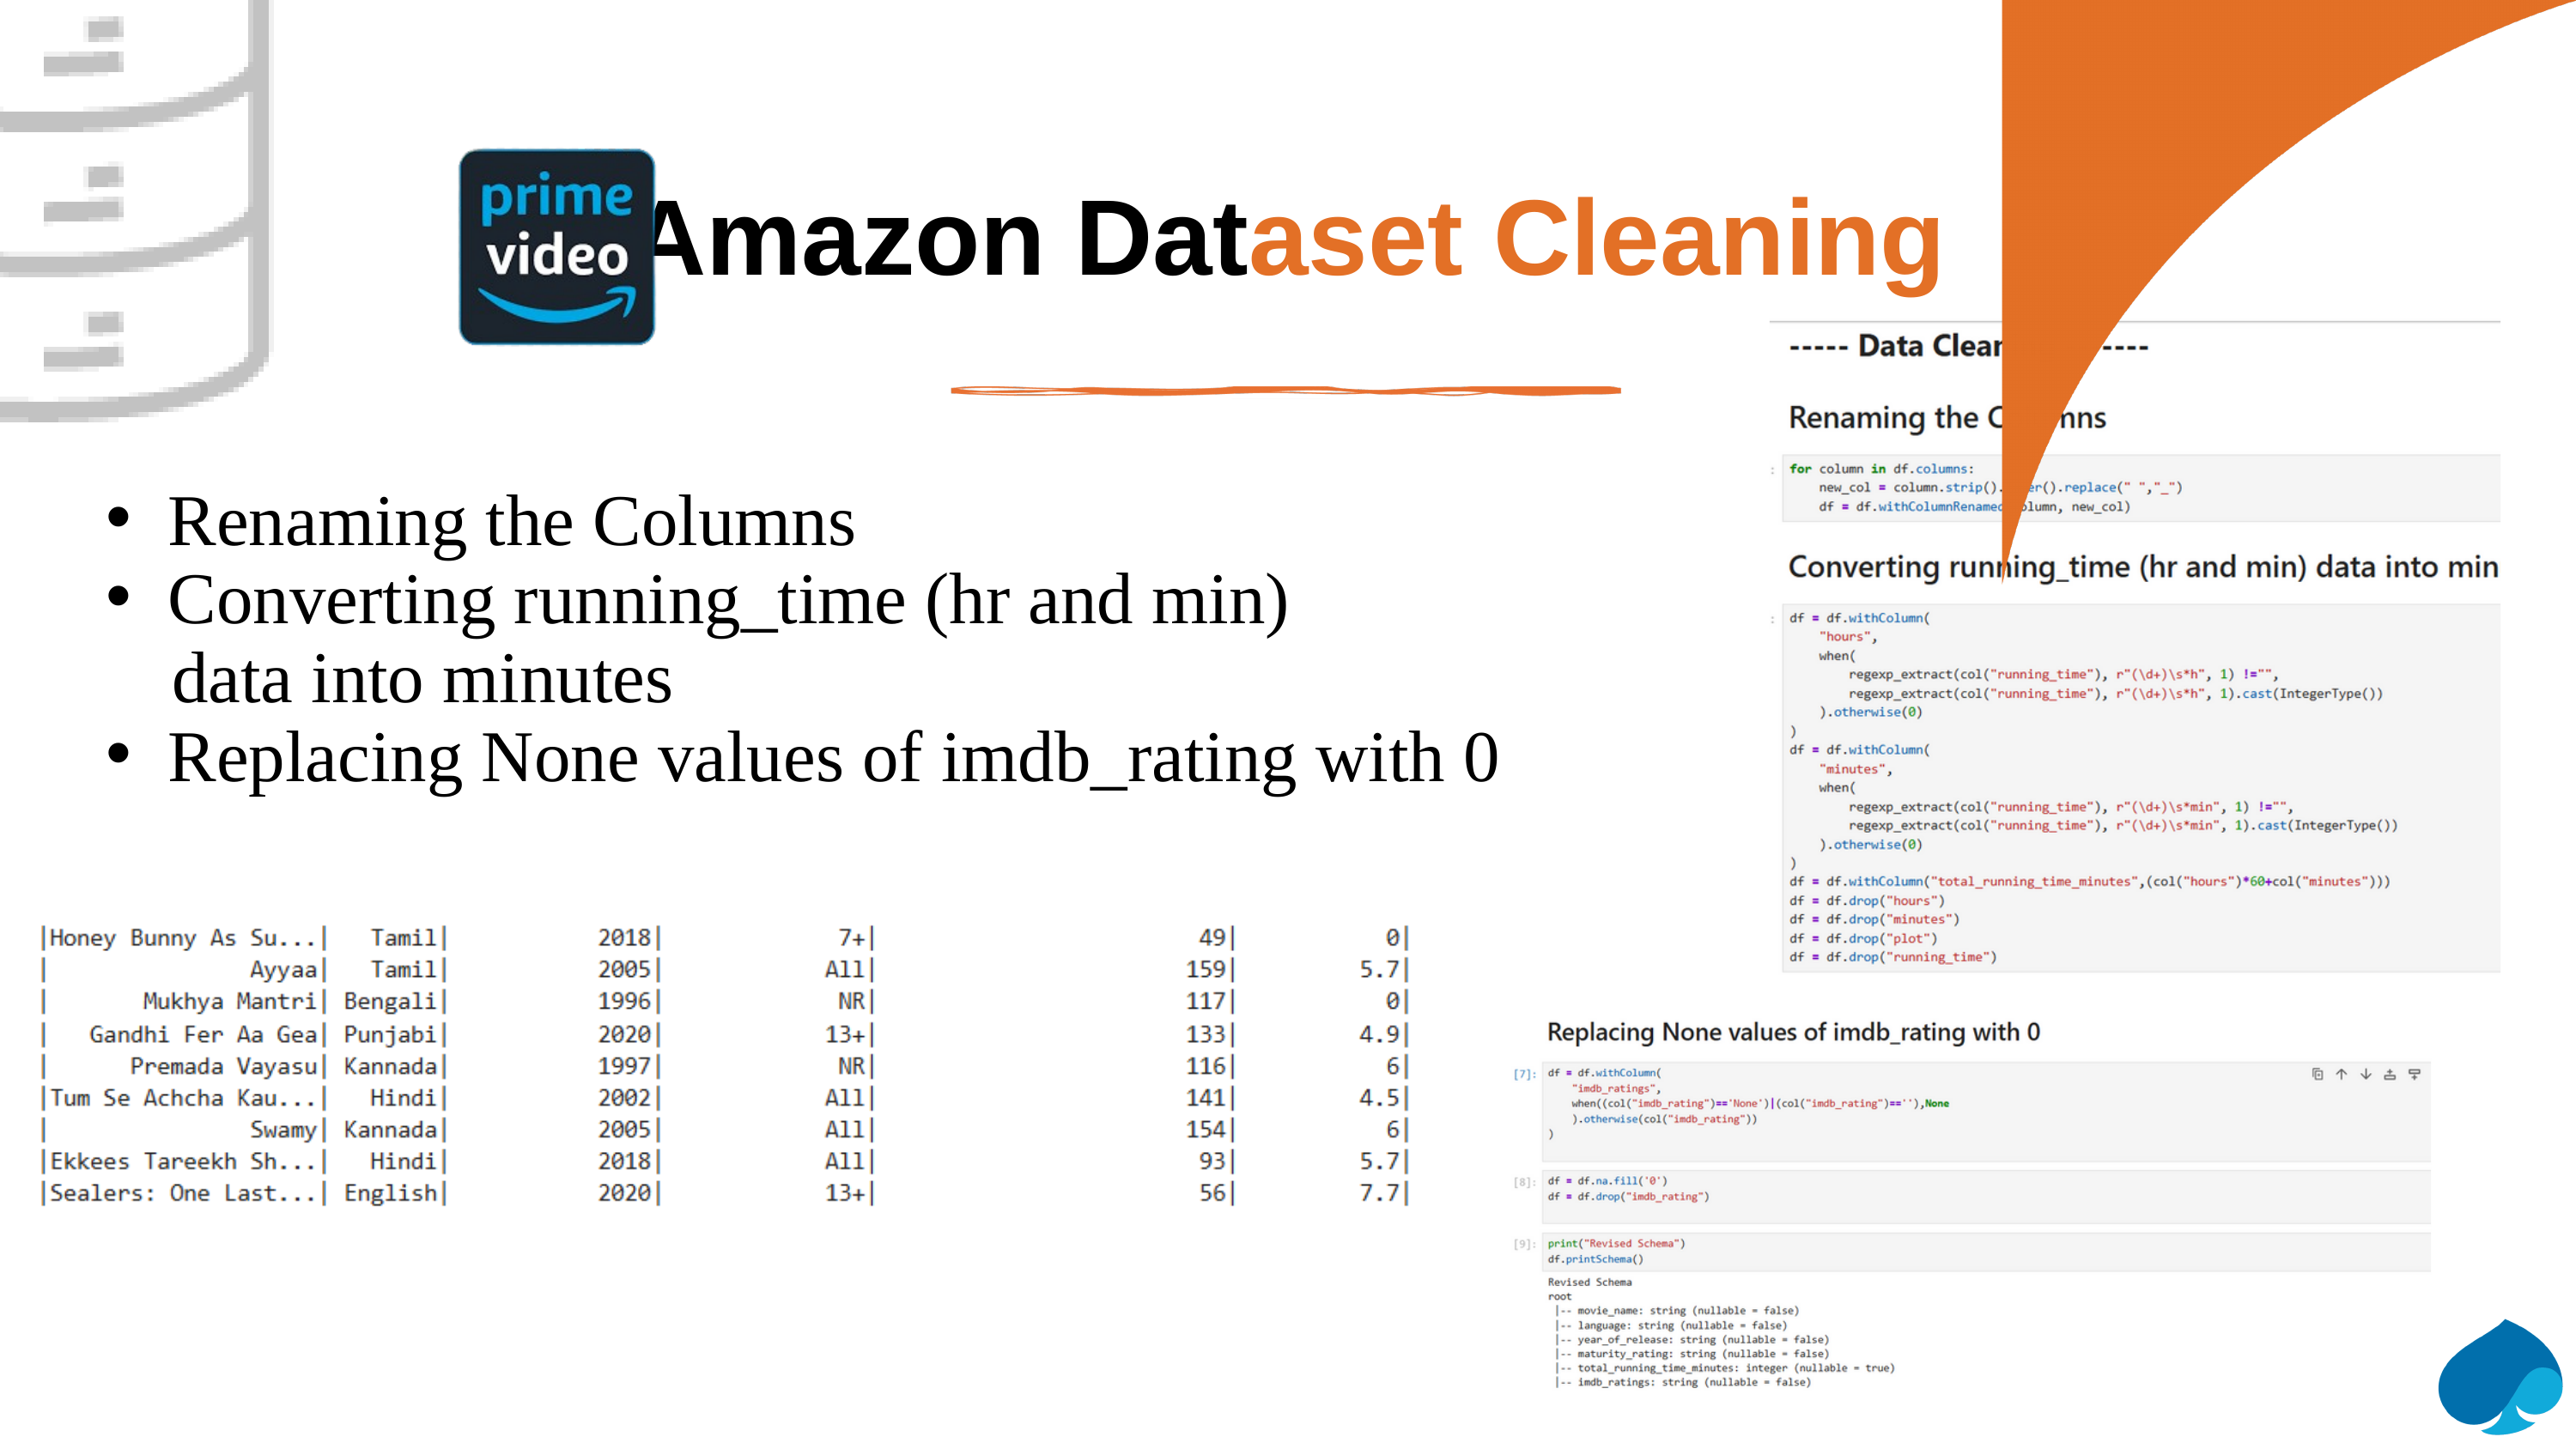

Amazon Dataset Cleaning

Renaming the Columns
Converting running_time (hr and min)
       data into minutes
Replacing None values of imdb_rating with 0